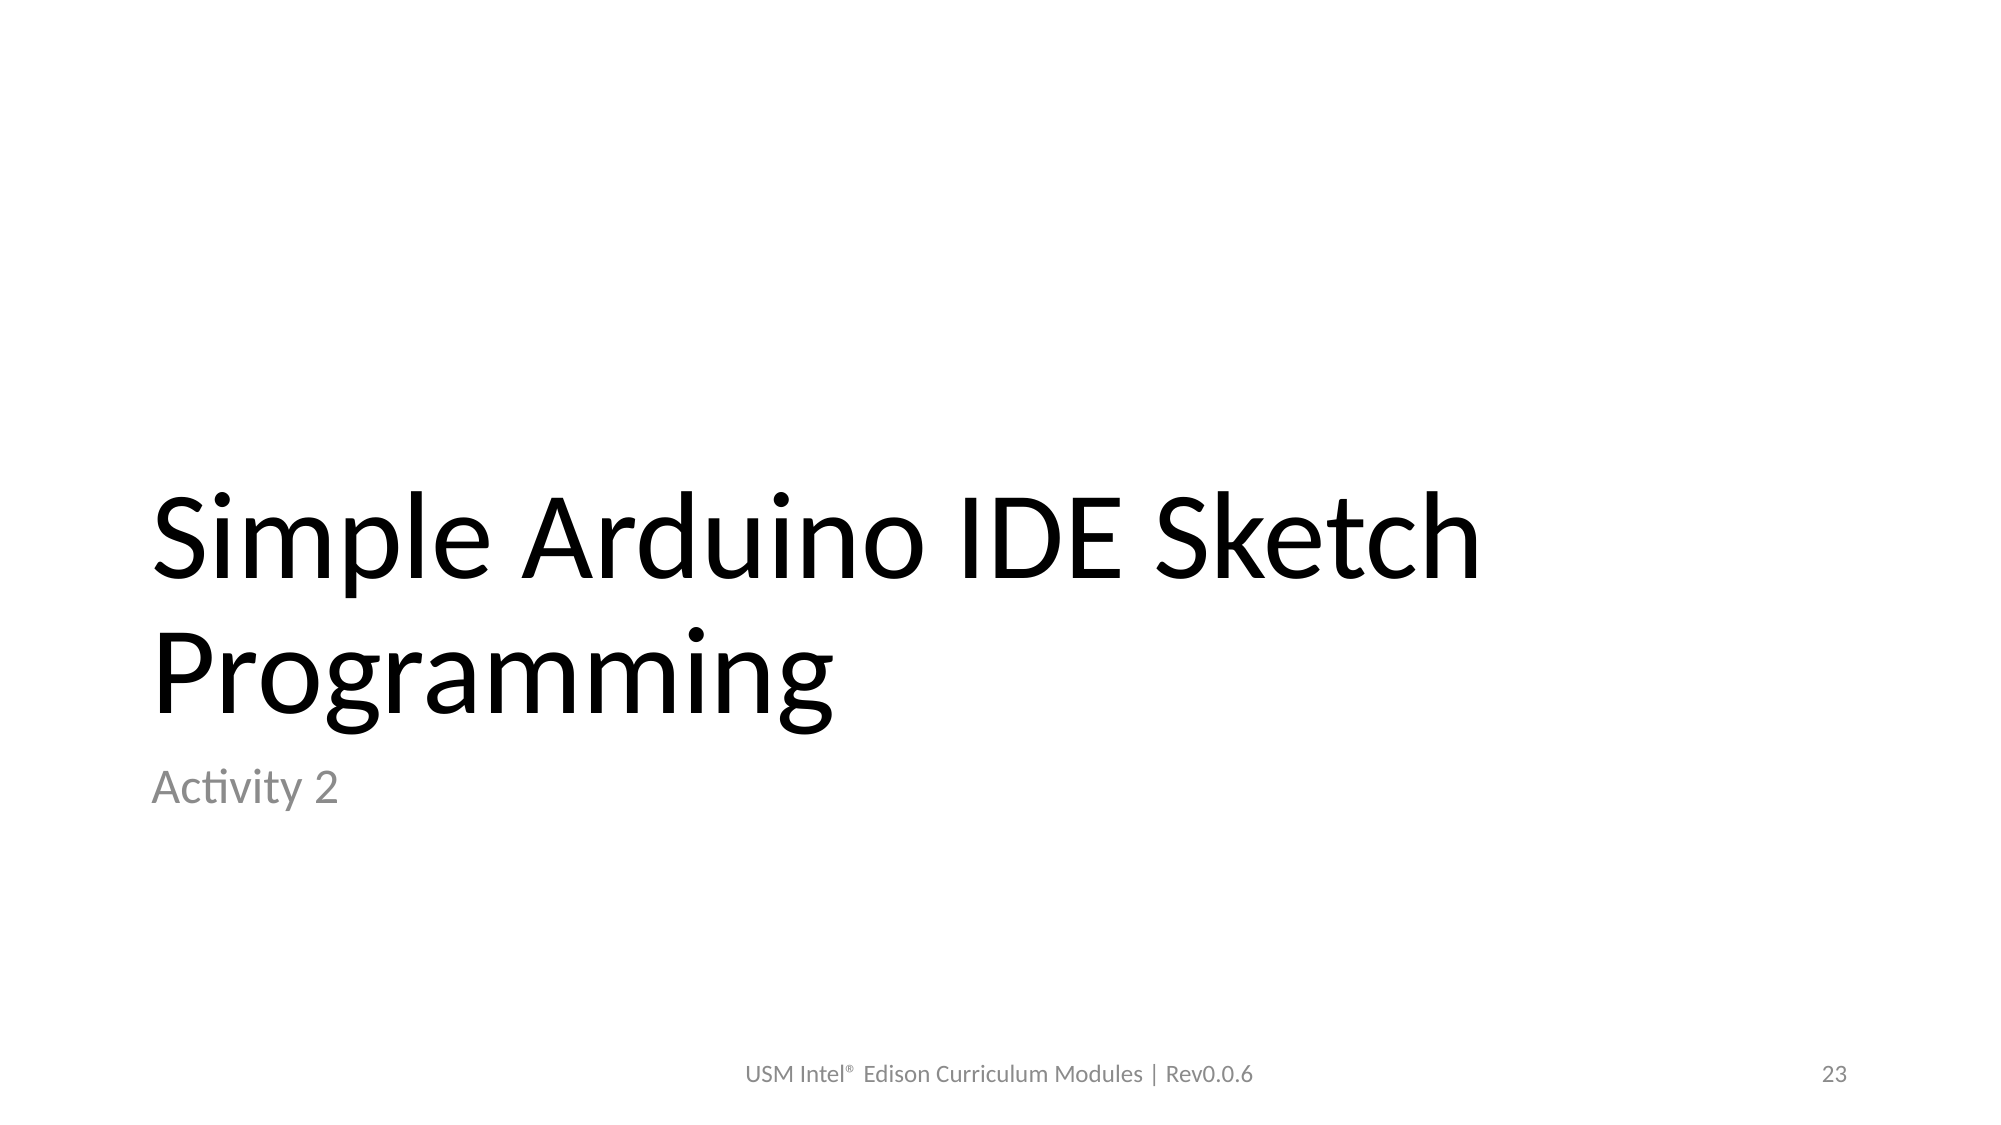

# Simple Arduino IDE Sketch Programming
Activity 2
USM Intel® Edison Curriculum Modules | Rev0.0.6
23